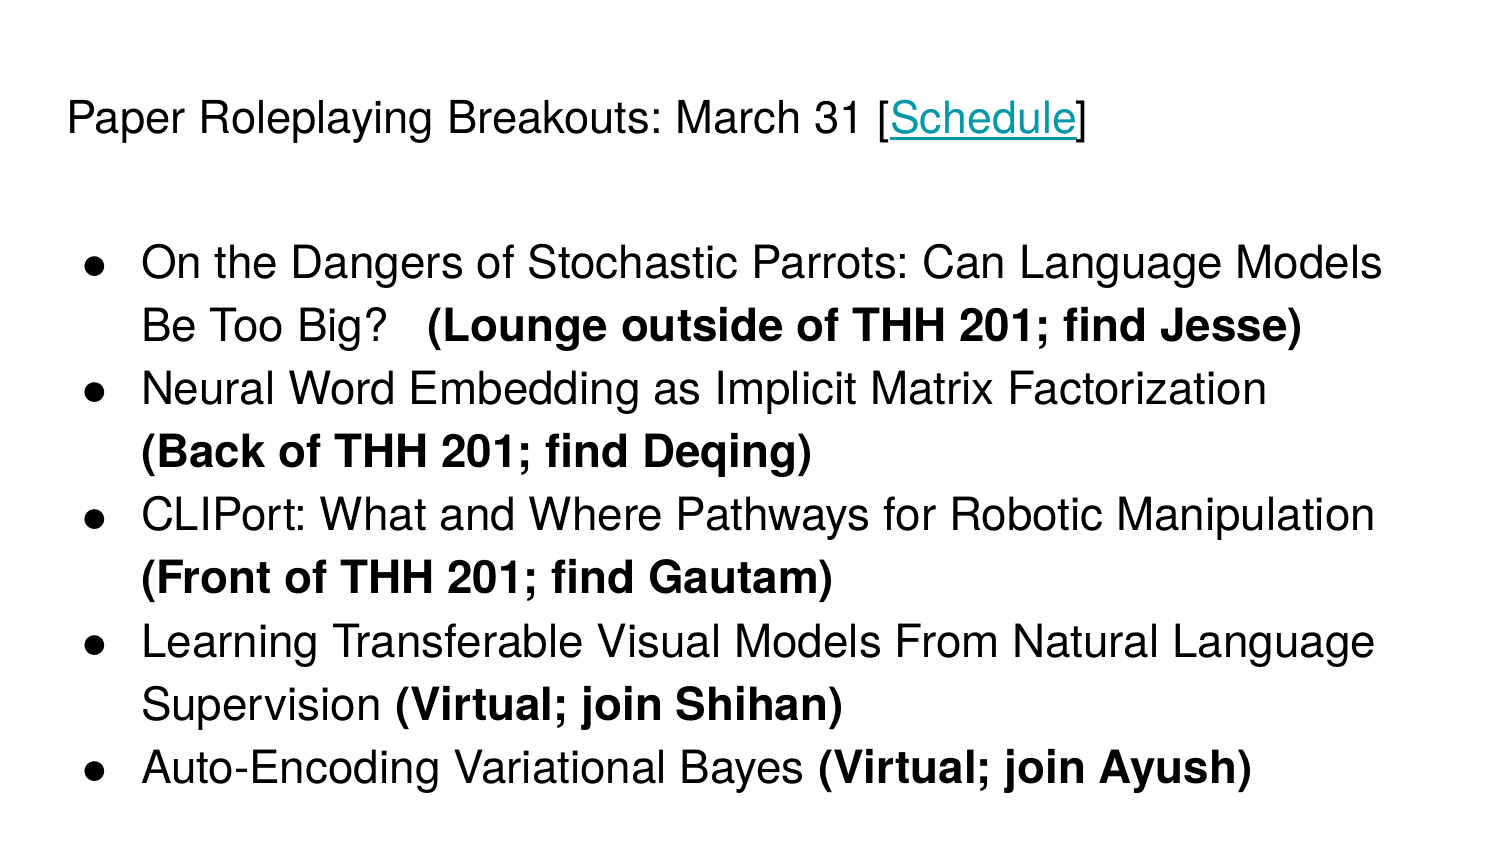

# Paper Roleplaying Breakouts: March 31 [Schedule]
On the Dangers of Stochastic Parrots: Can Language Models Be Too Big? 🦜 (Lounge outside of THH 201; find Jesse)
Neural Word Embedding as Implicit Matrix Factorization
(Back of THH 201; find Deqing)
CLIPort: What and Where Pathways for Robotic Manipulation (Front of THH 201; find Gautam)
Learning Transferable Visual Models From Natural Language Supervision (Virtual; join Shihan)
Auto-Encoding Variational Bayes (Virtual; join Ayush)